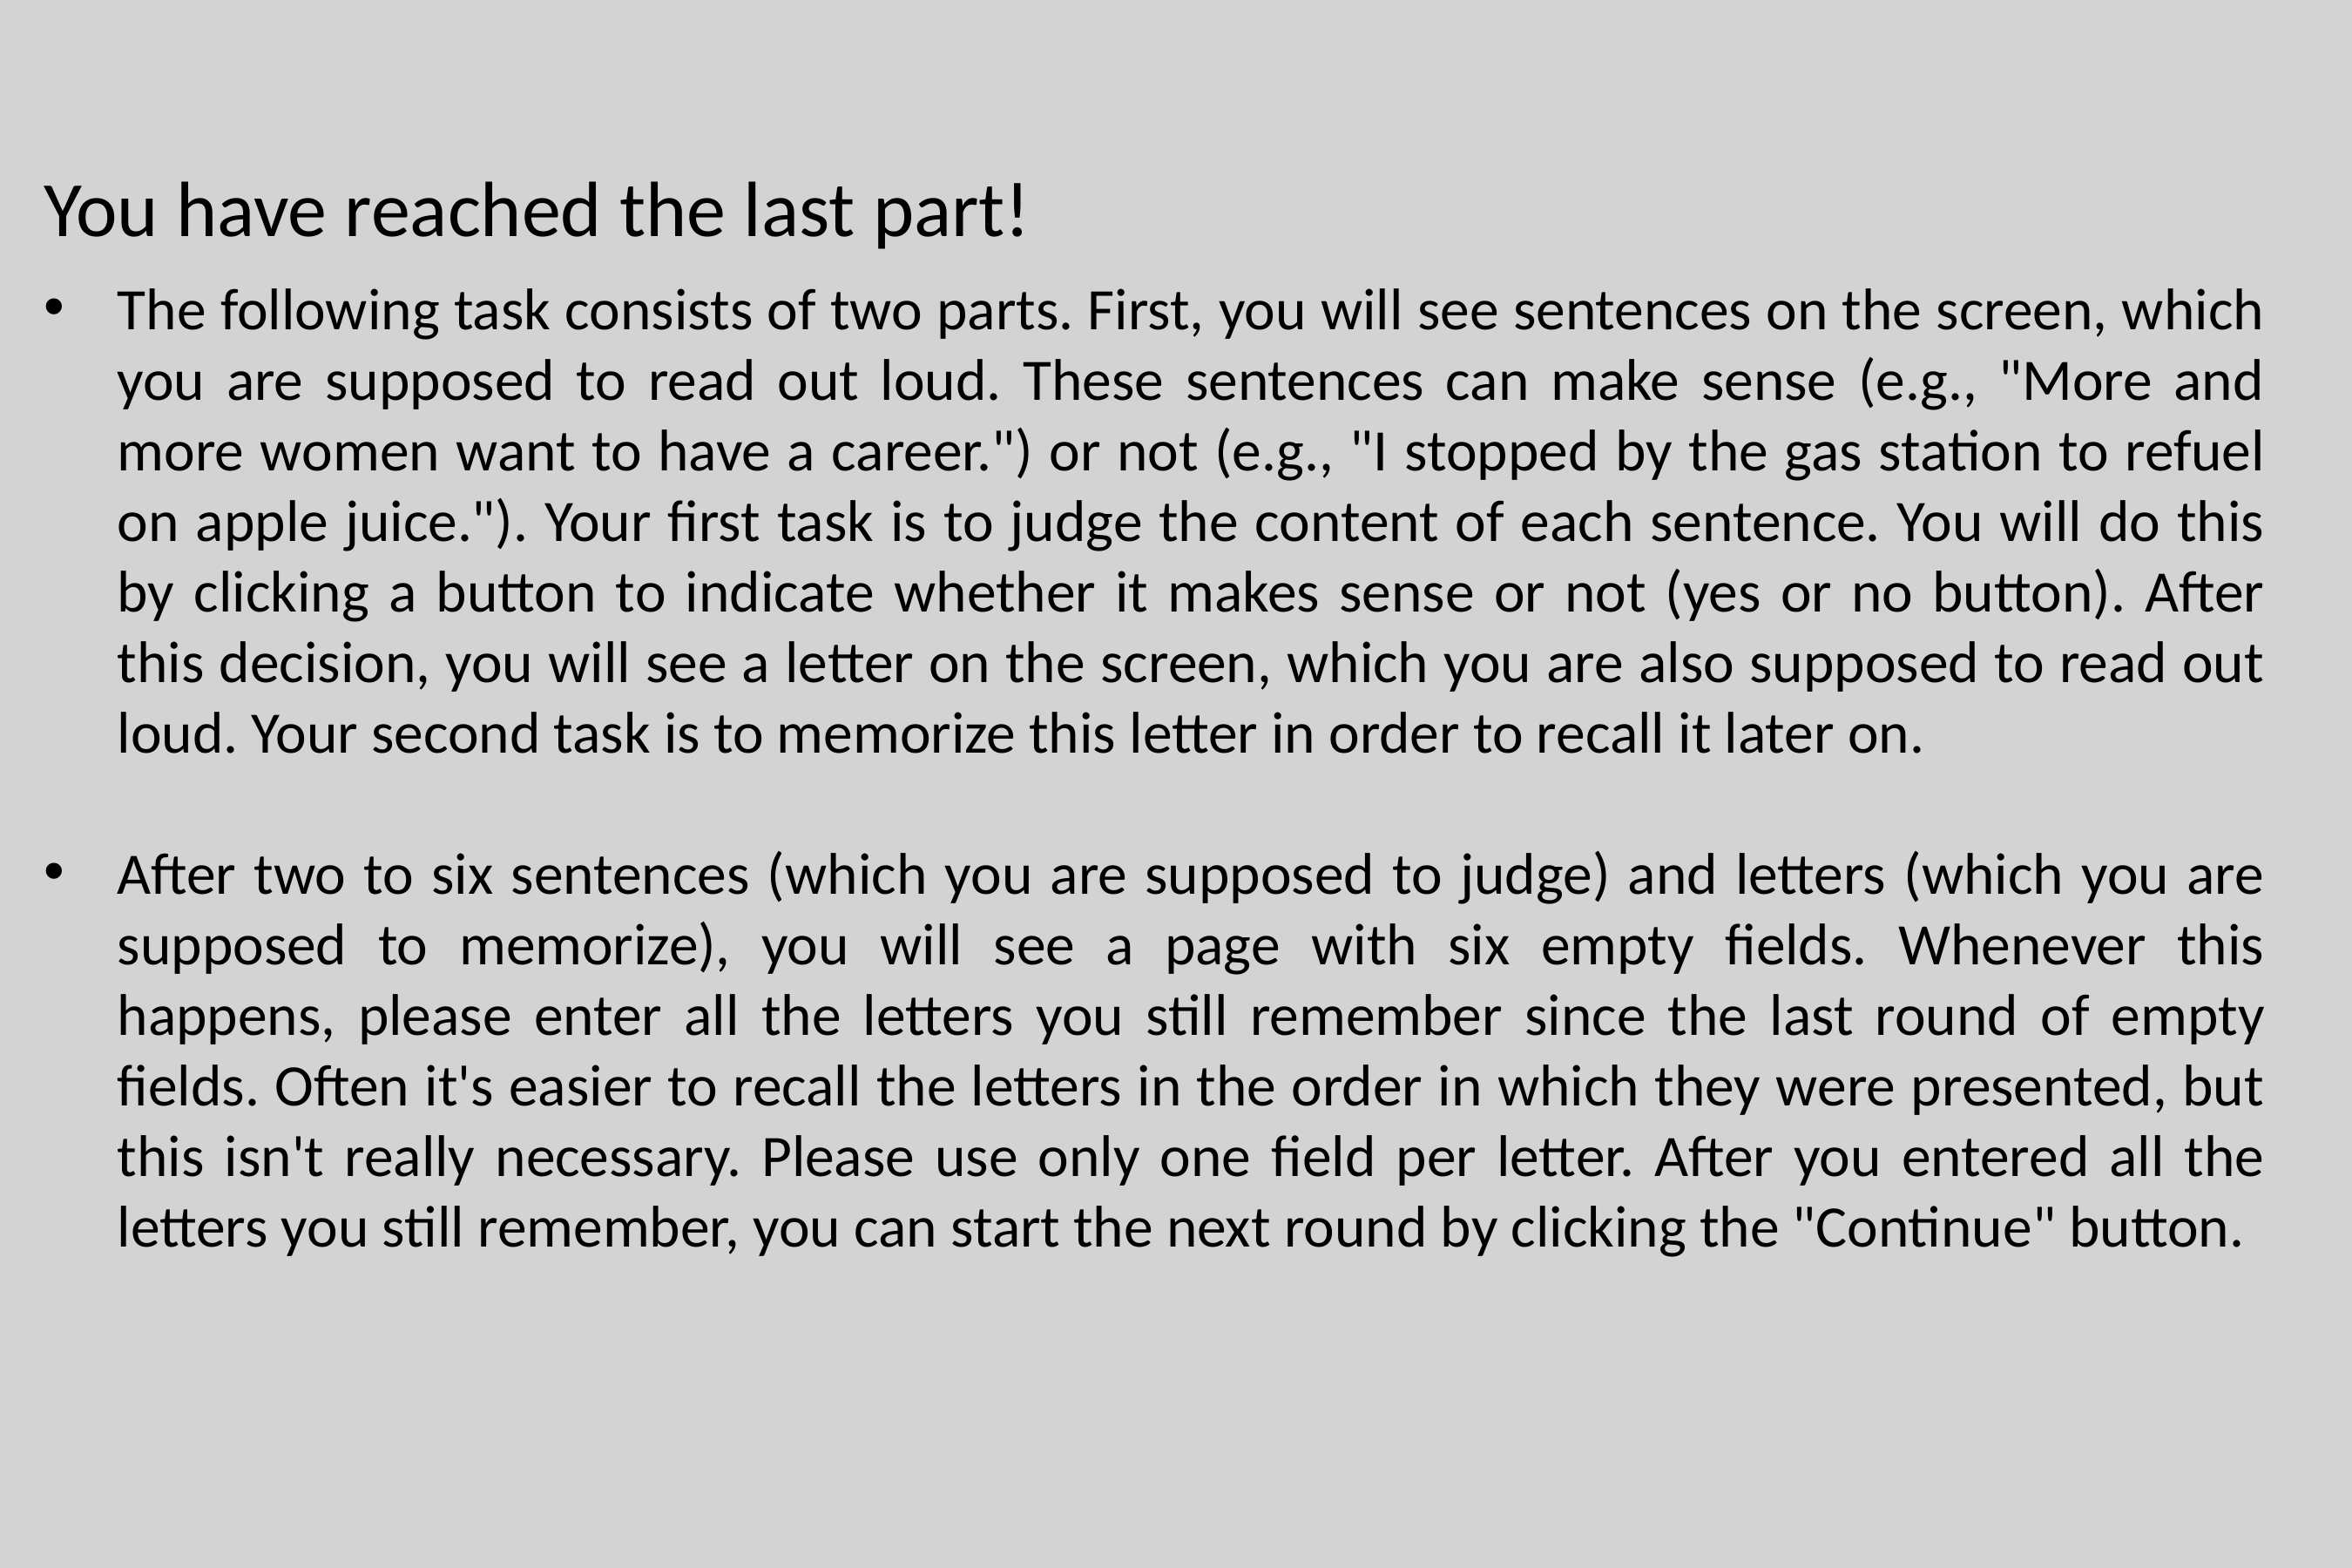

You have reached the last part!
The following task consists of two parts. First, you will see sentences on the screen, which you are supposed to read out loud. These sentences can make sense (e.g., "More and more women want to have a career.") or not (e.g., "I stopped by the gas station to refuel on apple juice."). Your first task is to judge the content of each sentence. You will do this by clicking a button to indicate whether it makes sense or not (yes or no button). After this decision, you will see a letter on the screen, which you are also supposed to read out loud. Your second task is to memorize this letter in order to recall it later on.

After two to six sentences (which you are supposed to judge) and letters (which you are supposed to memorize), you will see a page with six empty fields. Whenever this happens, please enter all the letters you still remember since the last round of empty fields. Often it's easier to recall the letters in the order in which they were presented, but this isn't really necessary. Please use only one field per letter. After you entered all the letters you still remember, you can start the next round by clicking the "Continue" button.